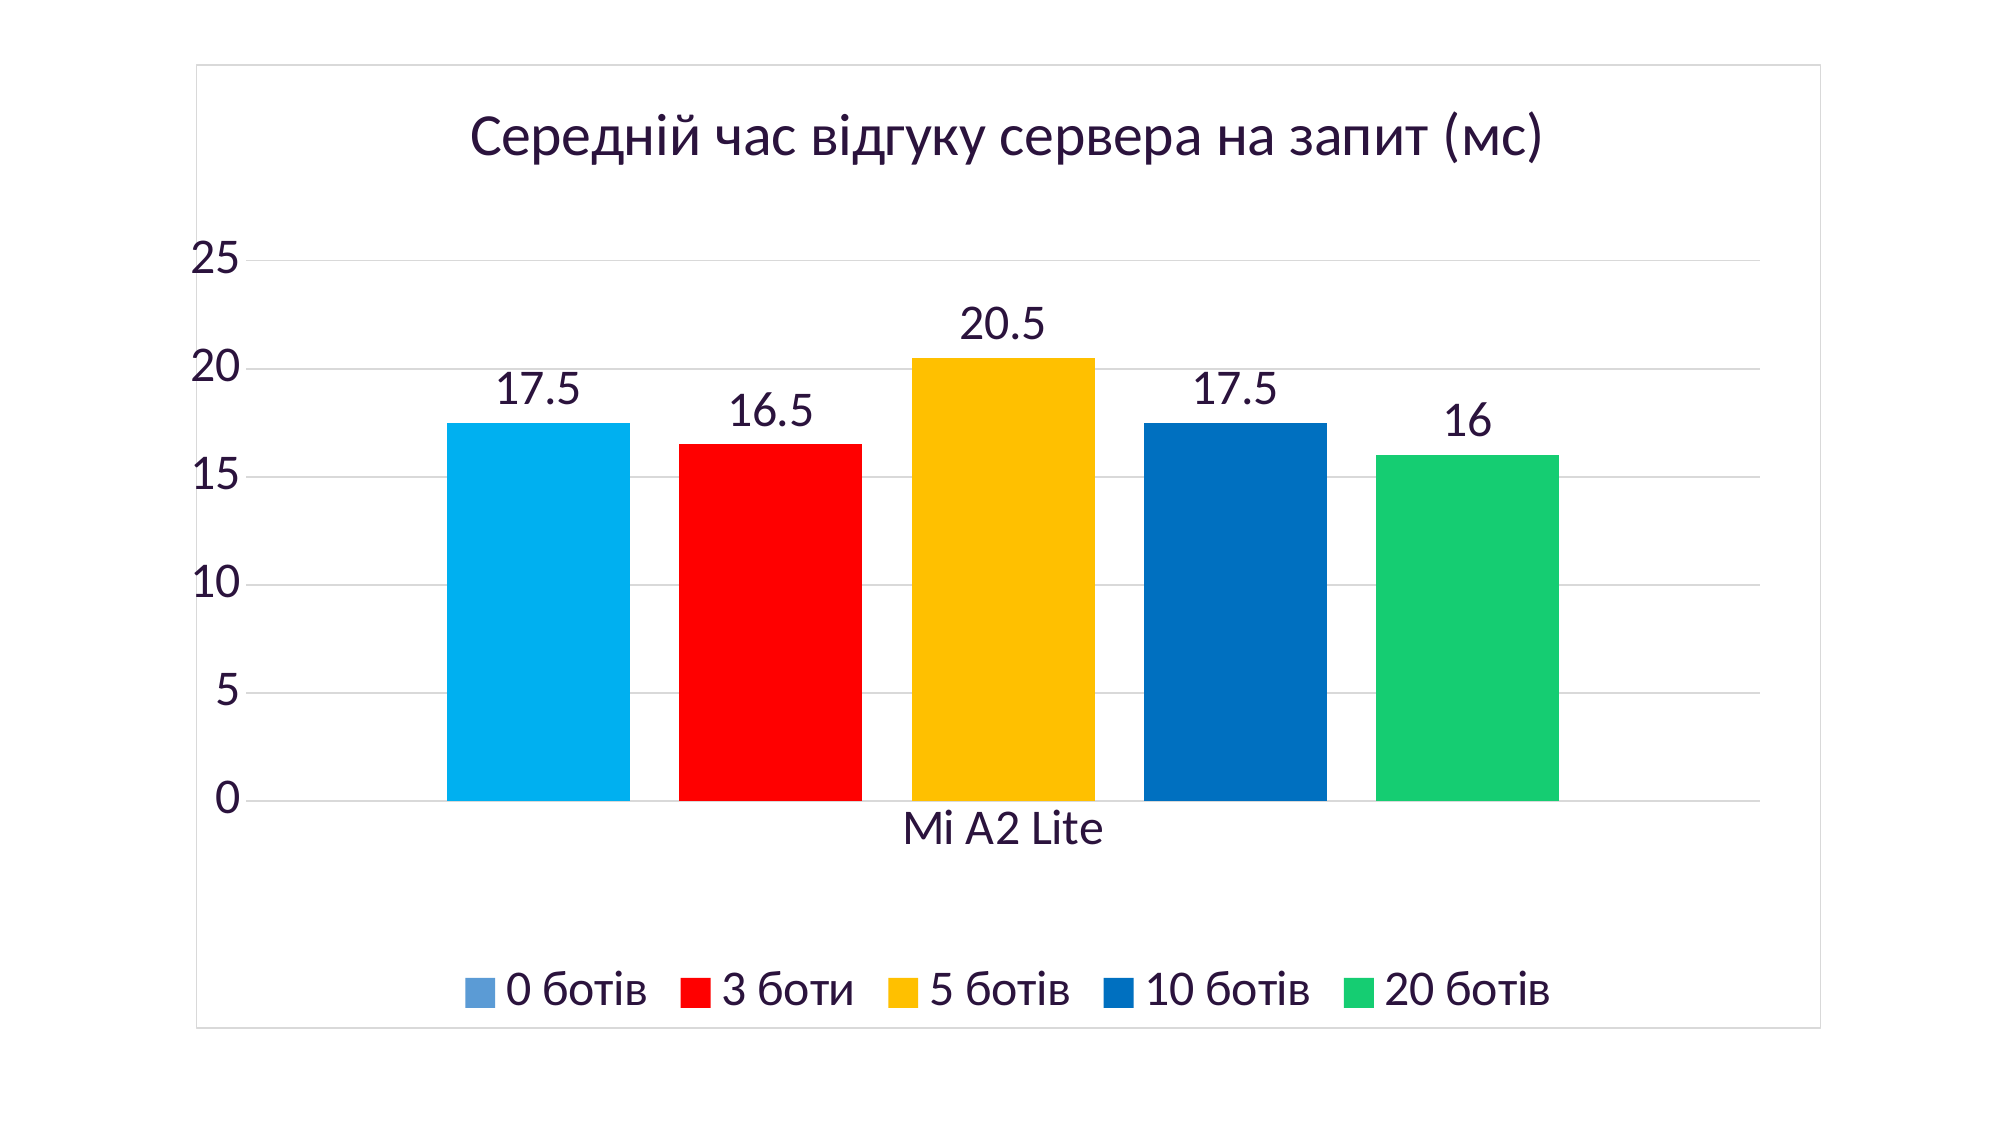

### Chart: Середній час відгуку сервера на запит (мс)

| Category | 0 ботів | 3 боти | 5 ботів | 10 ботів | 20 ботів |
|---|---|---|---|---|---|
| Mi A2 Lite | 17.5 | 16.5 | 20.5 | 17.5 | 16.0 |